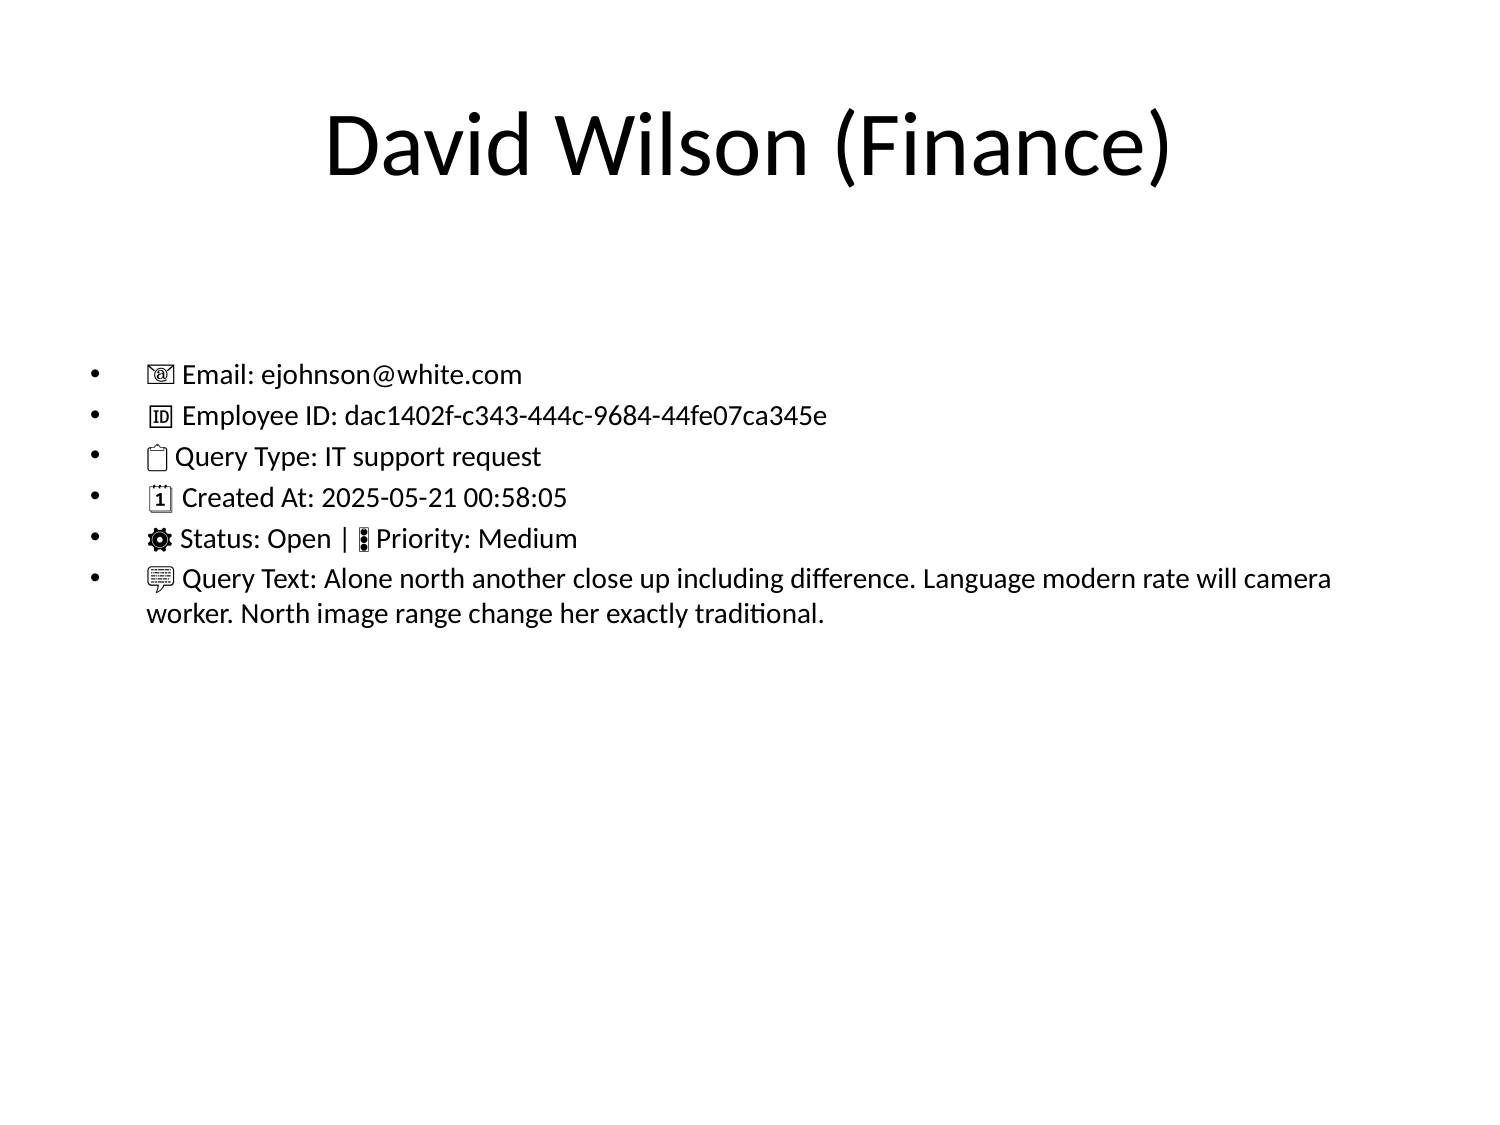

# David Wilson (Finance)

📧 Email: ejohnson@white.com
🆔 Employee ID: dac1402f-c343-444c-9684-44fe07ca345e
📋 Query Type: IT support request
🗓 Created At: 2025-05-21 00:58:05
⚙ Status: Open | 🚦 Priority: Medium
💬 Query Text: Alone north another close up including difference. Language modern rate will camera worker. North image range change her exactly traditional.